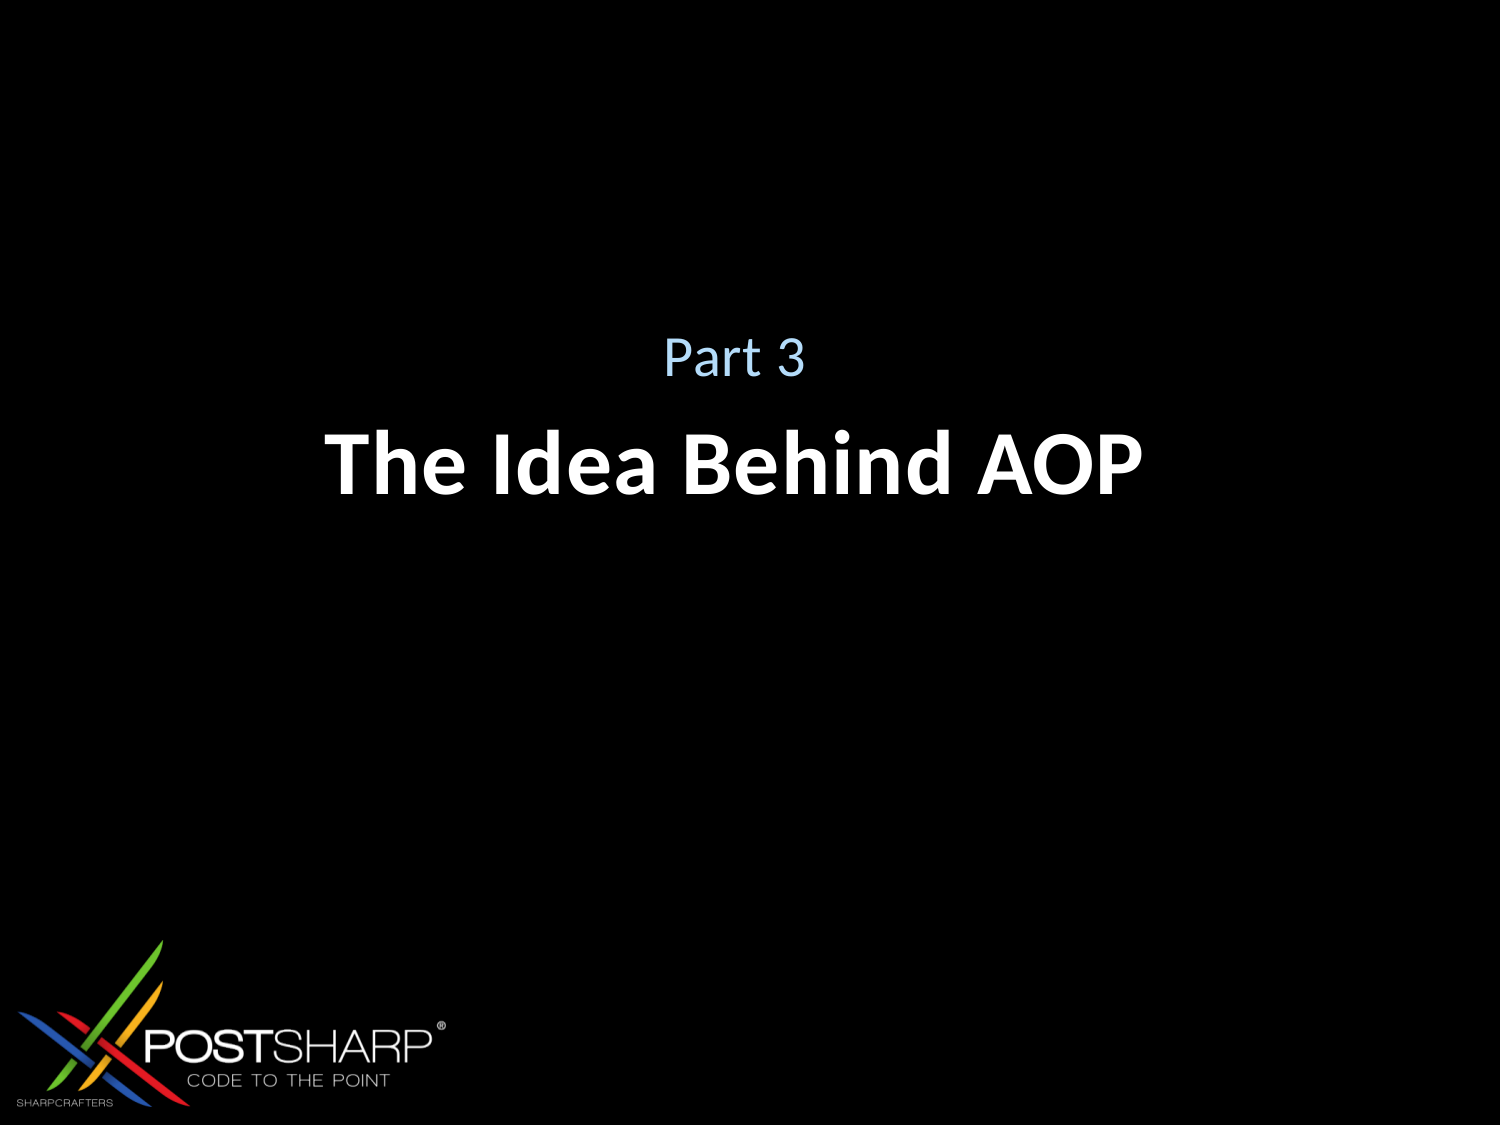

Part 3
# The Idea Behind AOP